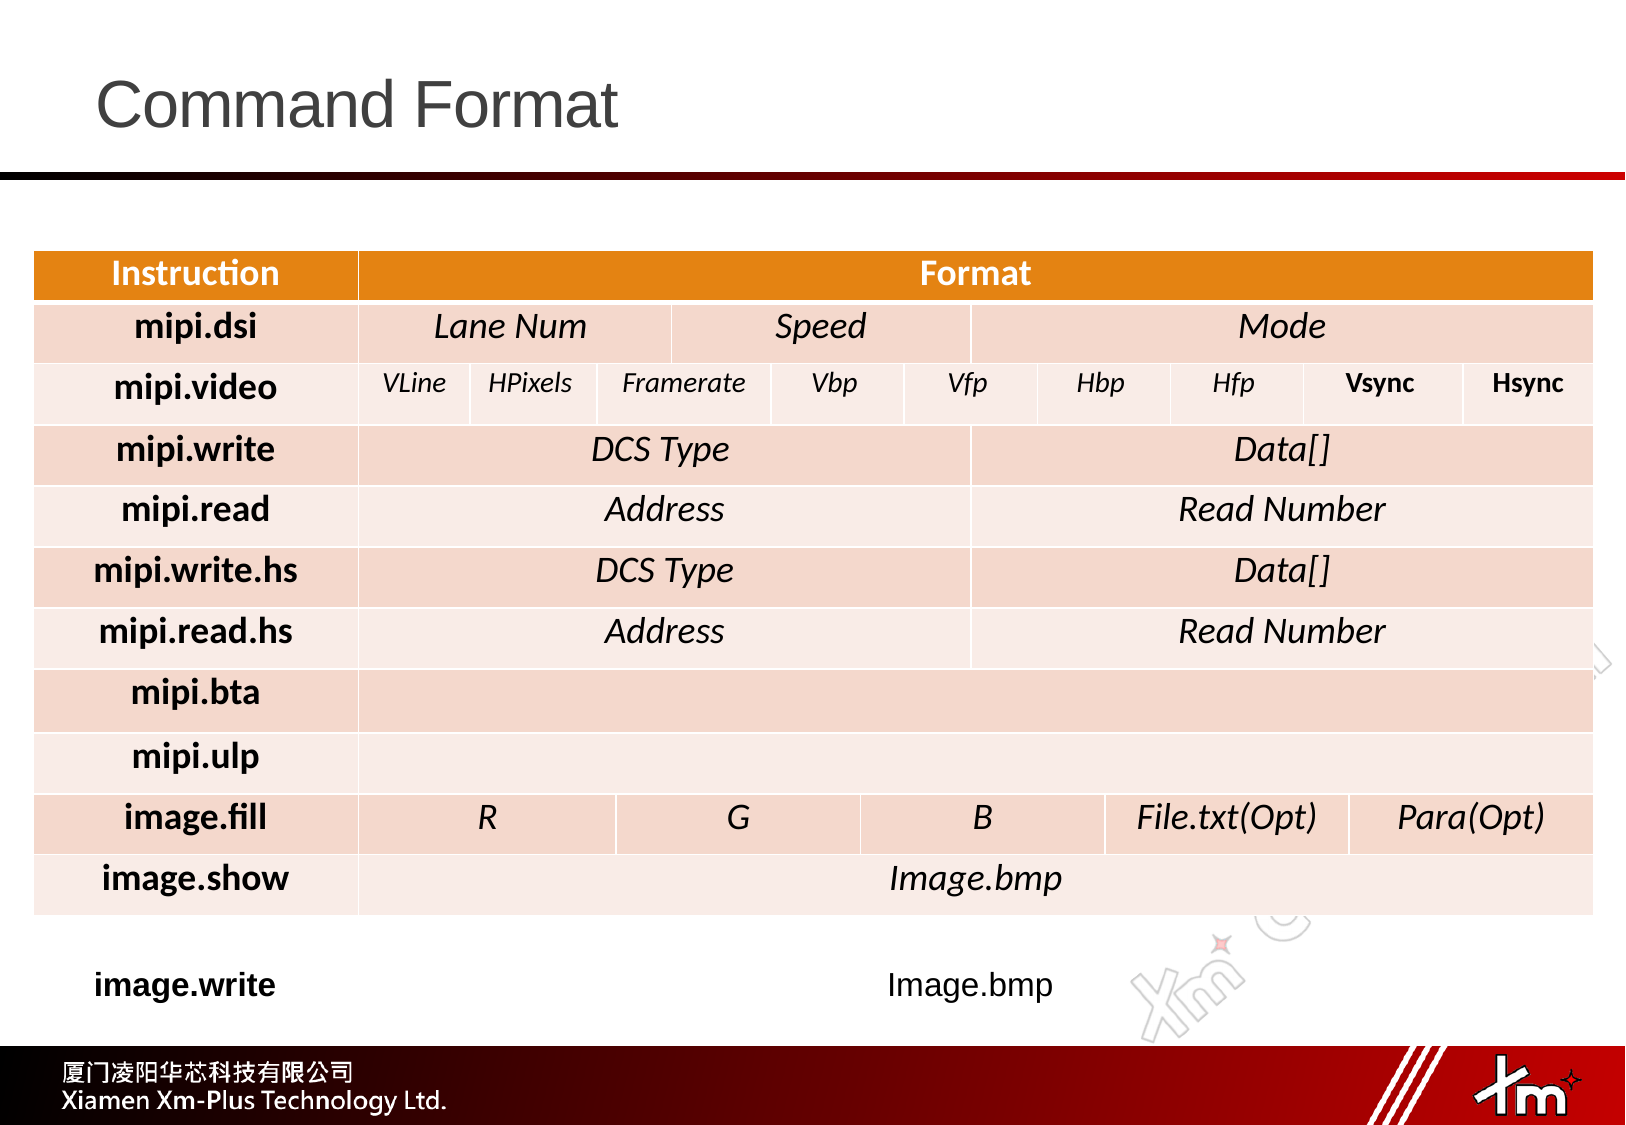

# Command Format
| Instruction | Format |  |  |  |  |  |  |  |  |  |  |  |  |  |  |
| --- | --- | --- | --- | --- | --- | --- | --- | --- | --- | --- | --- | --- | --- | --- | --- |
| mipi.dsi | Lane Num |  |  |  | Speed |  |  |  | Mode |  |  |  |  |  |  |
| mipi.video | VLine | HPixels | Framerate |  |  | Vbp |  | Vfp |  | Hbp |  | Hfp | Vsync |  | Hsync |
| mipi.write | DCS Type |  |  |  |  |  |  |  | Data[] |  |  |  |  |  |  |
| mipi.read | Address |  |  |  |  |  |  |  | Read Number |  |  |  |  |  |  |
| mipi.write.hs | DCS Type |  |  |  |  |  |  |  | Data[] |  |  |  |  |  |  |
| mipi.read.hs | Address |  |  |  |  |  |  |  | Read Number |  |  |  |  |  |  |
| mipi.bta |  |  |  |  |  |  |  |  |  |  |  |  |  |  |  |
| mipi.ulp |  |  |  |  |  |  |  |  |  |  |  |  |  |  |  |
| image.fill | R |  |  | G |  |  | B |  |  |  | File.txt(Opt) |  |  | Para(Opt) |  |
| image.show | Image.bmp |  |  |  |  |  |  |  |  |  |  |  |  |  |  |
     image.write                                 Image.bmp
37